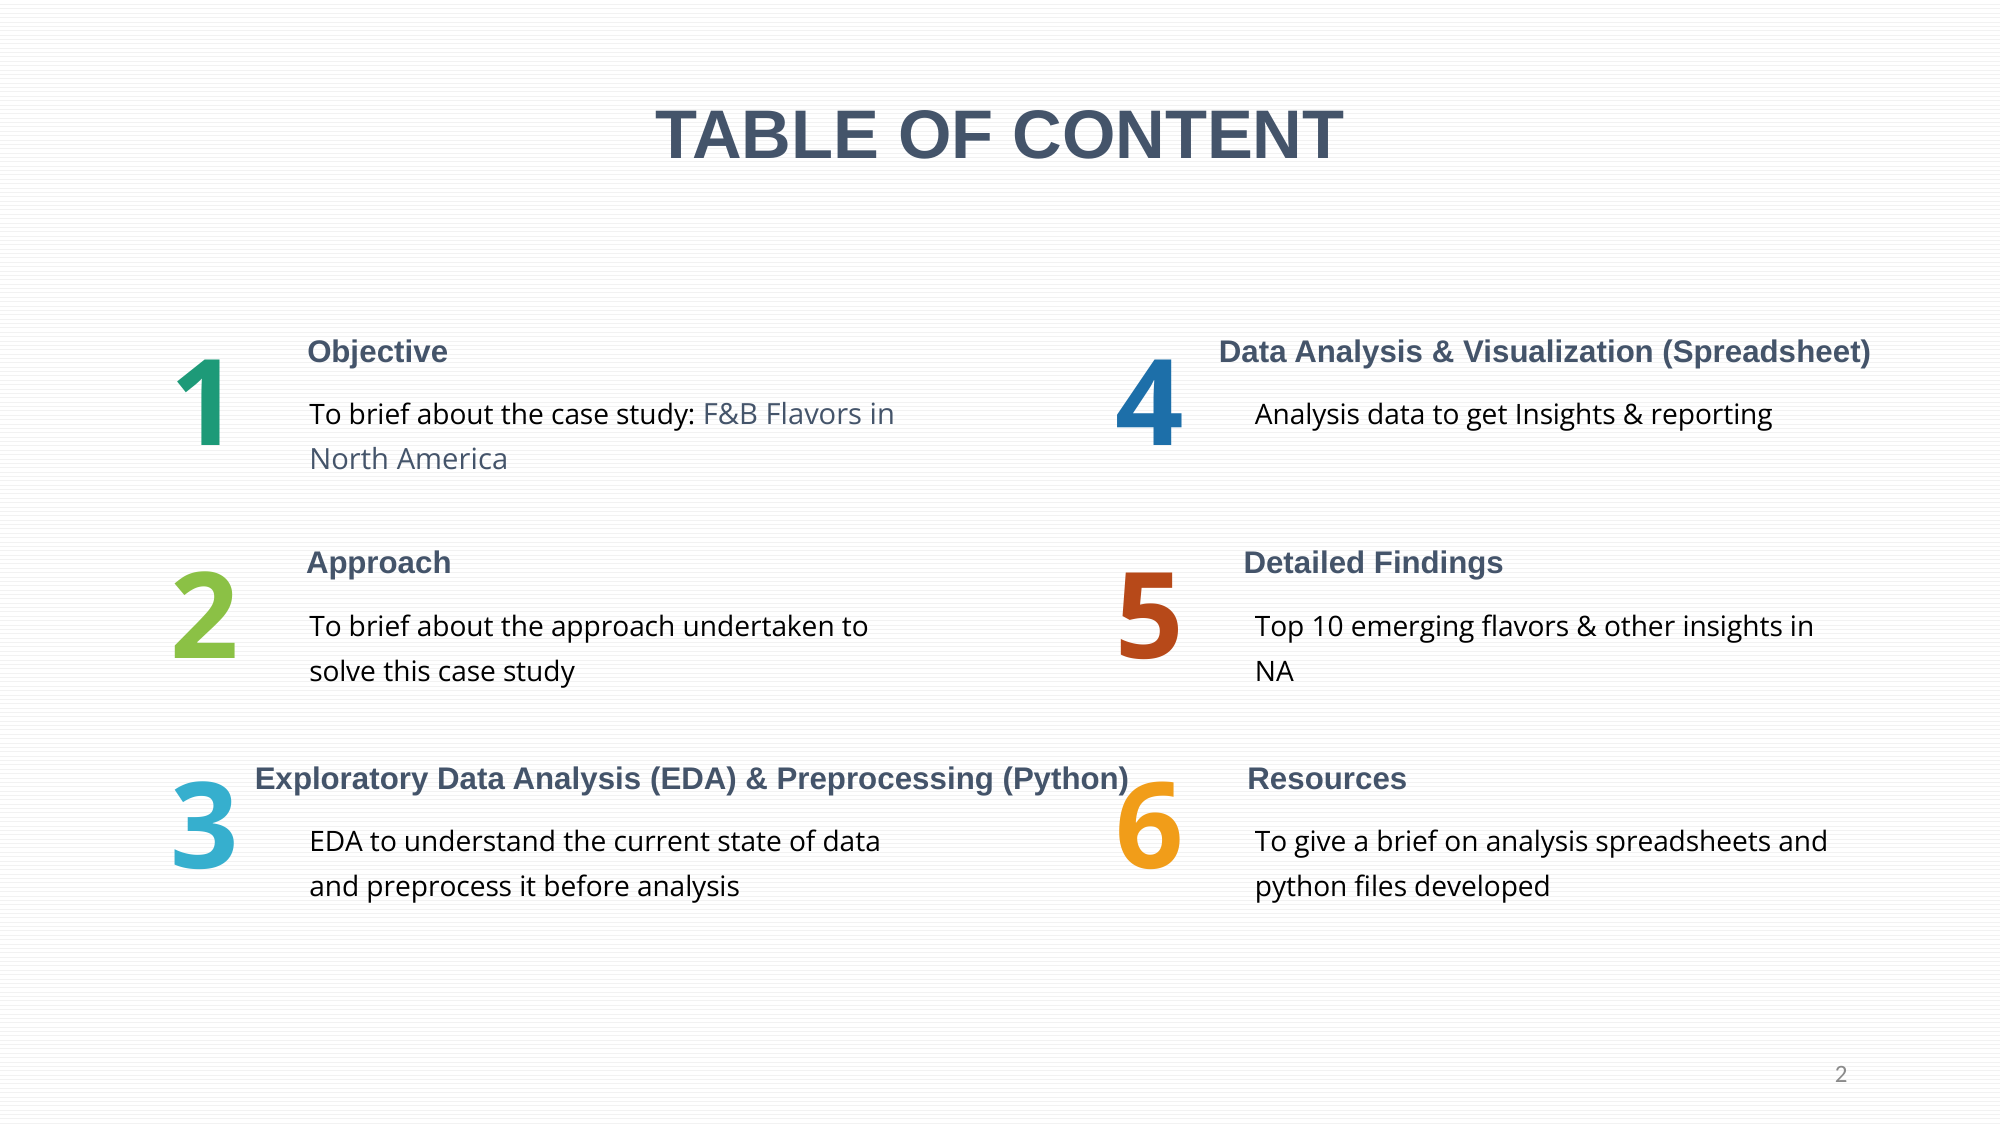

TABLE OF CONTENT
1
4
Objective
Data Analysis & Visualization (Spreadsheet)
To brief about the case study: F&B Flavors in North America
Analysis data to get Insights & reporting
2
5
Approach
Detailed Findings
To brief about the approach undertaken to solve this case study
Top 10 emerging flavors & other insights in NA
3
6
Exploratory Data Analysis (EDA) & Preprocessing (Python)
Resources
EDA to understand the current state of data and preprocess it before analysis
To give a brief on analysis spreadsheets and python files developed
2